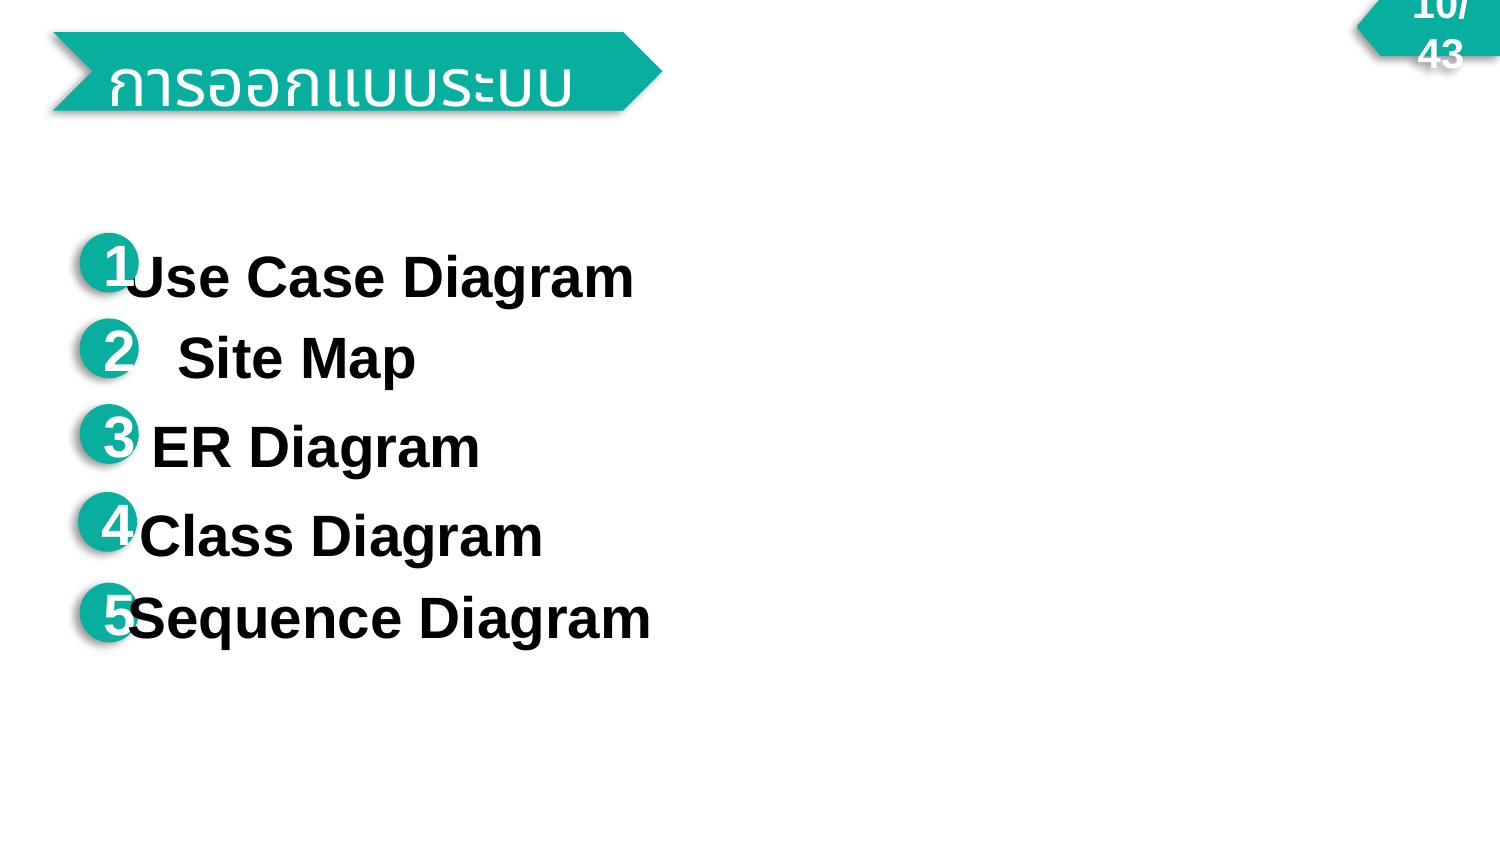

10/43
การออกแบบระบบ
Use Case Diagram
1
Site Map
2
ER Diagram
3
Class Diagram
4
Sequence Diagram
5